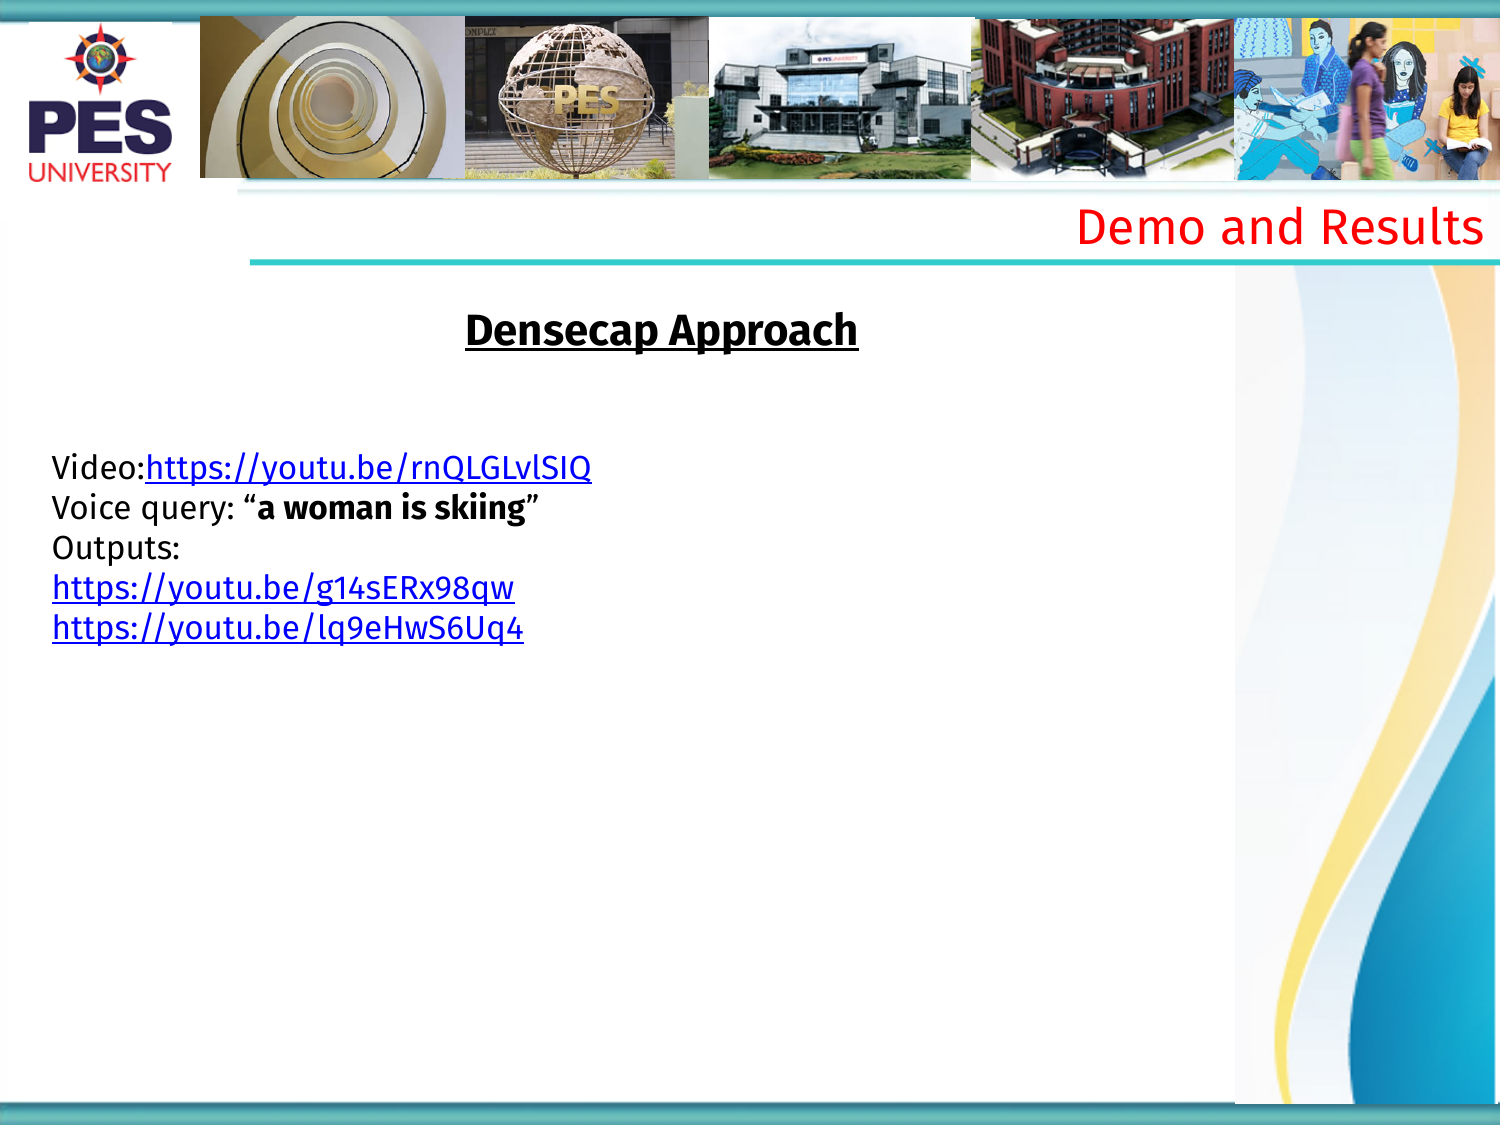

Demo and Results

Densecap Approach

Video:https://youtu.be/rnQLGLvlSIQ
Voice query: “a woman is skiing”
Outputs:
https://youtu.be/g14sERx98qw
https://youtu.be/lq9eHwS6Uq4